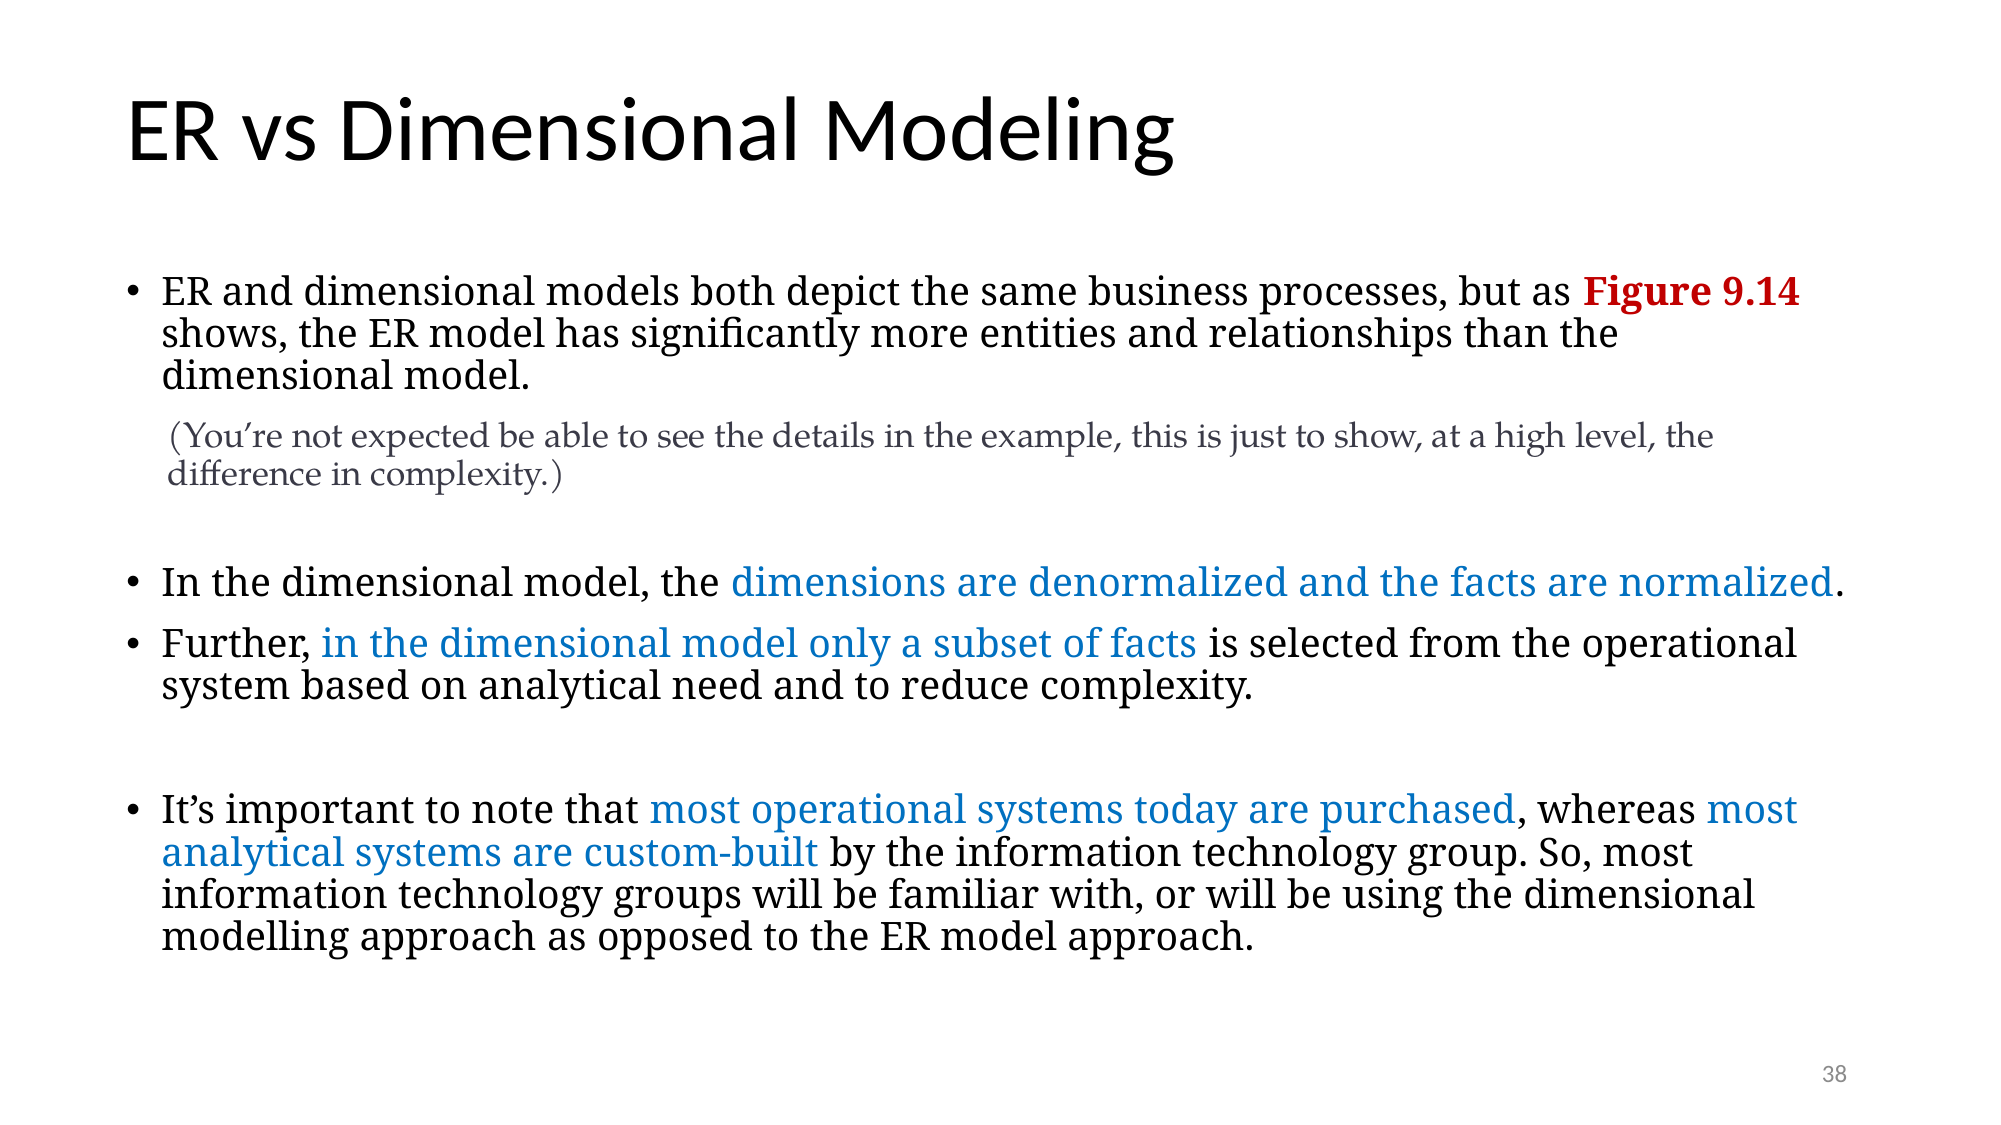

# ER vs Dimensional Modeling
ER and dimensional models both depict the same business processes, but as Figure 9.14 shows, the ER model has significantly more entities and relationships than the dimensional model.
(You’re not expected be able to see the details in the example, this is just to show, at a high level, the difference in complexity.)

In the dimensional model, the dimensions are denormalized and the facts are normalized.
Further, in the dimensional model only a subset of facts is selected from the operational system based on analytical need and to reduce complexity.

It’s important to note that most operational systems today are purchased, whereas most analytical systems are custom-built by the information technology group. So, most information technology groups will be familiar with, or will be using the dimensional modelling approach as opposed to the ER model approach.

38